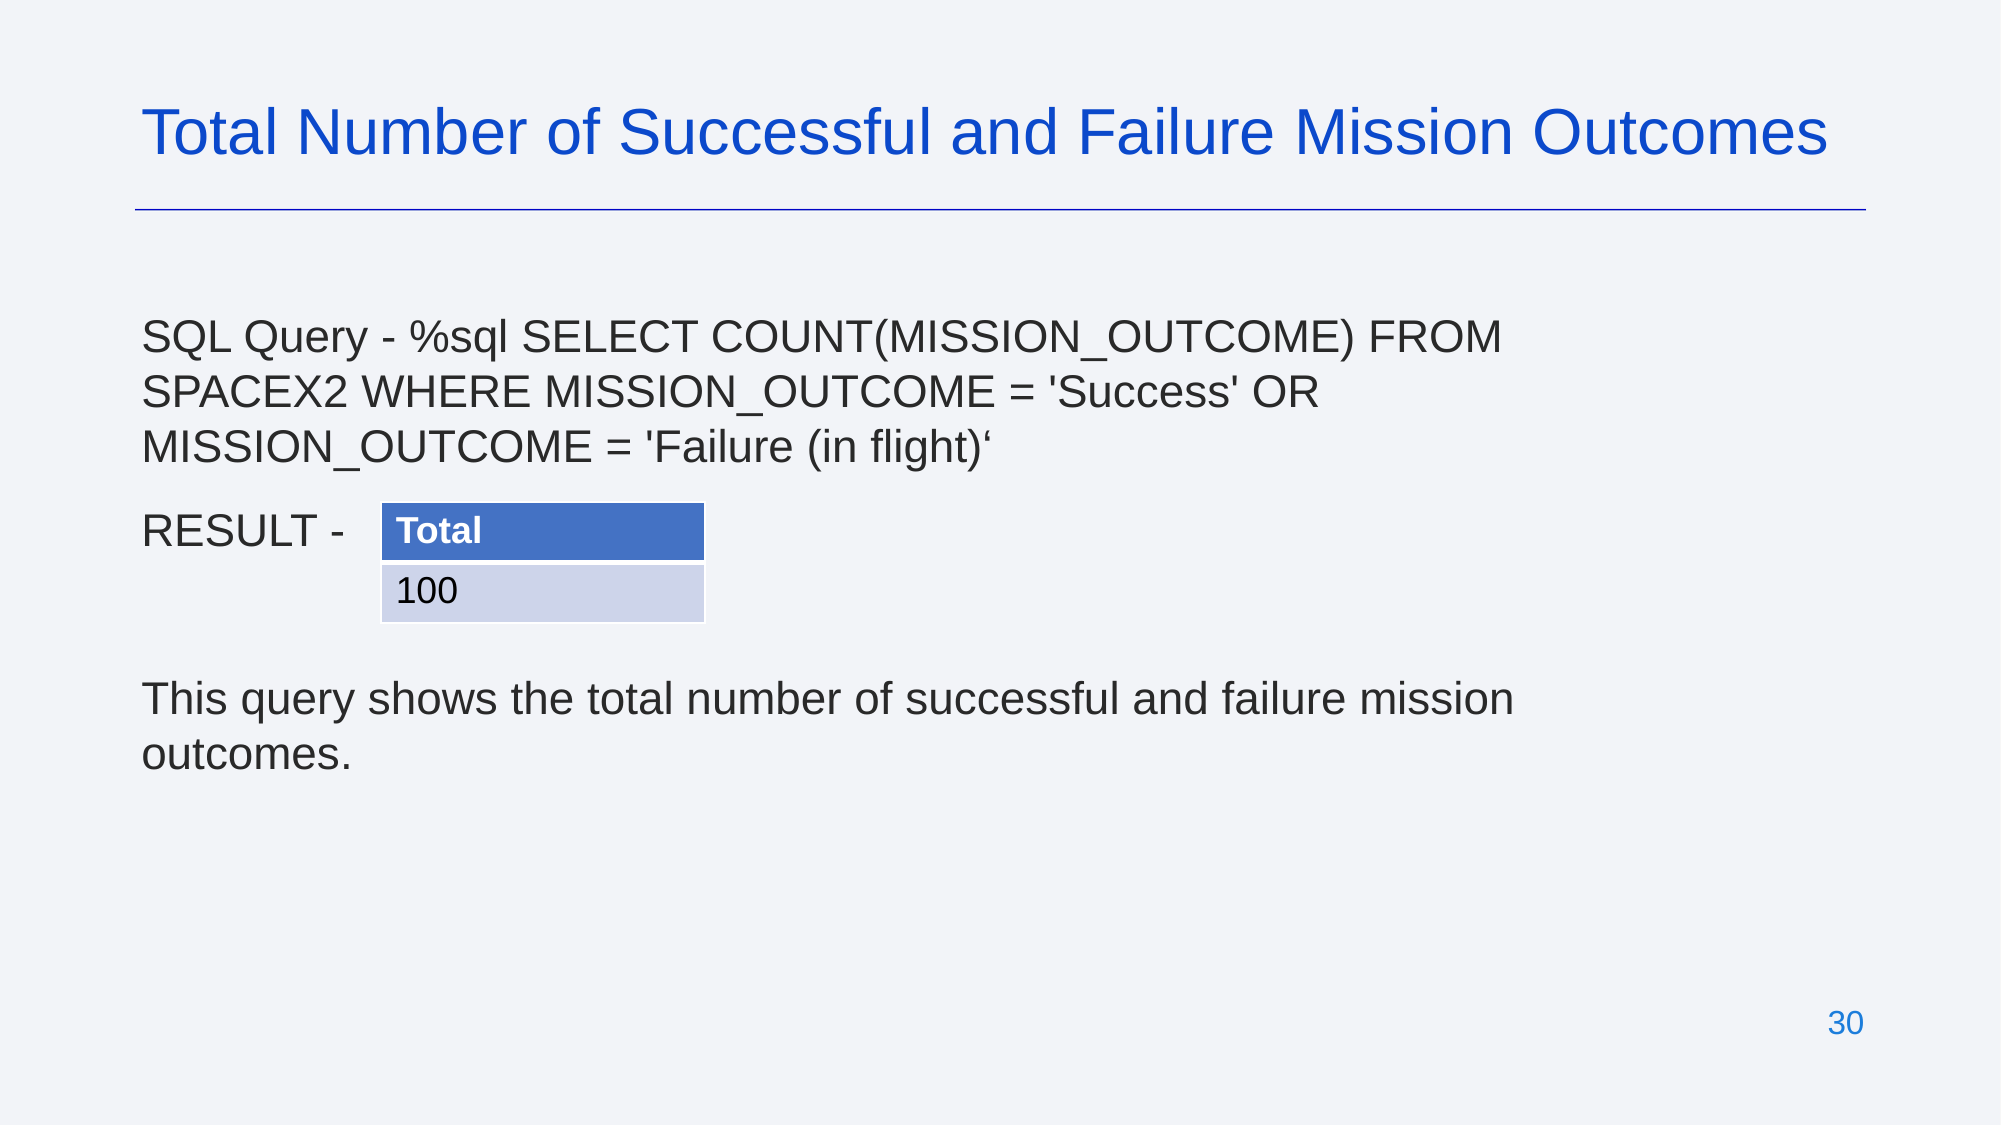

Total Number of Successful and Failure Mission Outcomes
SQL Query - %sql SELECT COUNT(MISSION_OUTCOME) FROM SPACEX2 WHERE MISSION_OUTCOME = 'Success' OR MISSION_OUTCOME = 'Failure (in flight)‘
RESULT -

This query shows the total number of successful and failure mission outcomes.
| Total |
| --- |
| 100 |
30